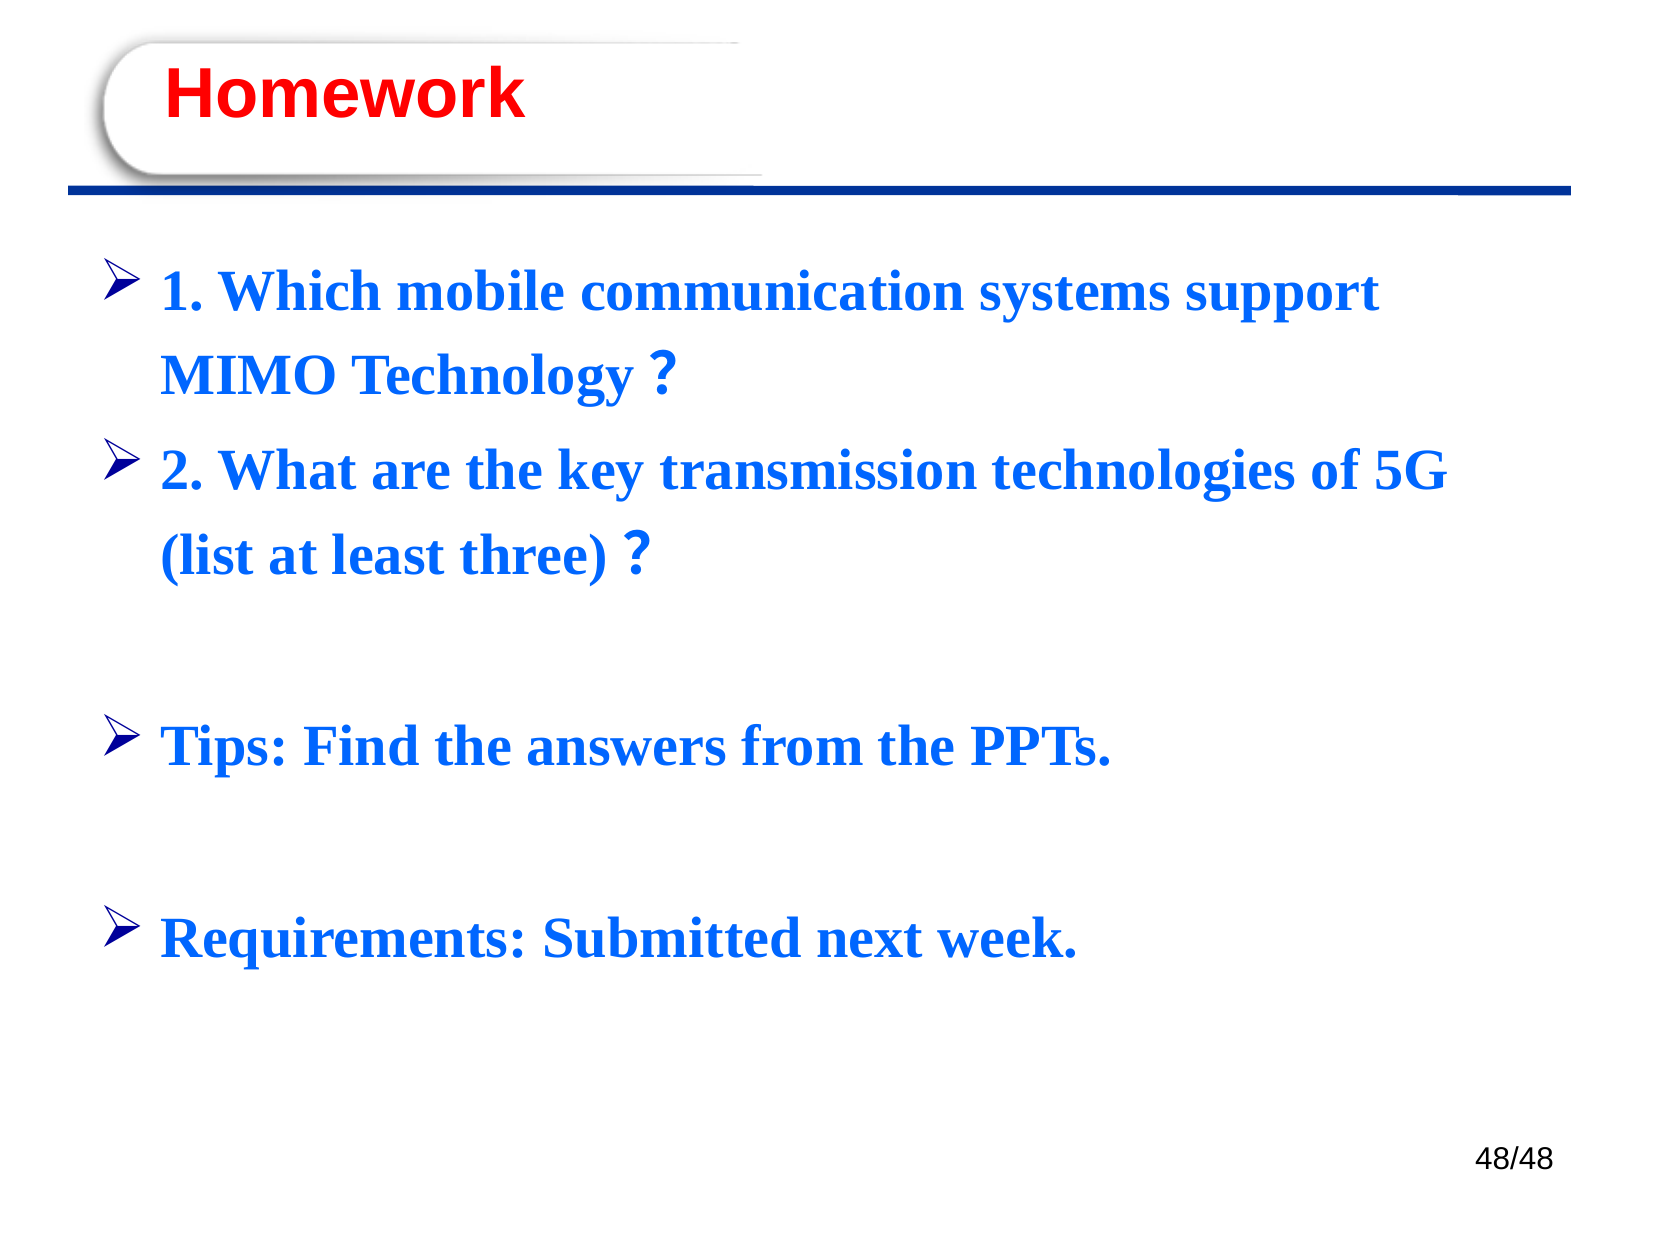

# Homework
1. Which mobile communication systems support MIMO Technology？
2. What are the key transmission technologies of 5G (list at least three)？

Tips: Find the answers from the PPTs.

Requirements: Submitted next week.

48/48